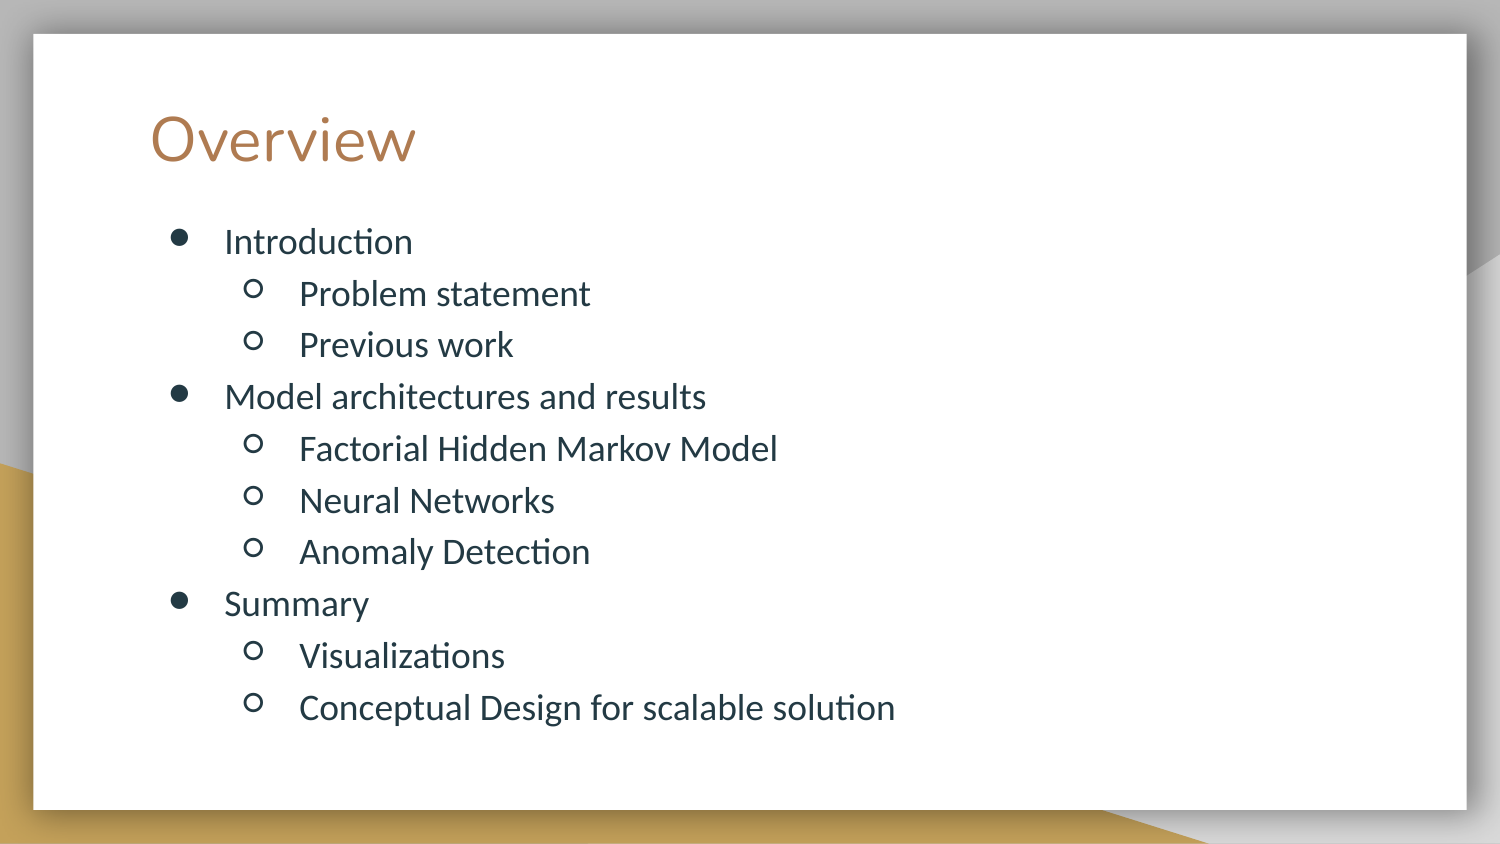

# Overview
Introduction
Problem statement
Previous work
Model architectures and results
Factorial Hidden Markov Model
Neural Networks
Anomaly Detection
Summary
Visualizations
Conceptual Design for scalable solution